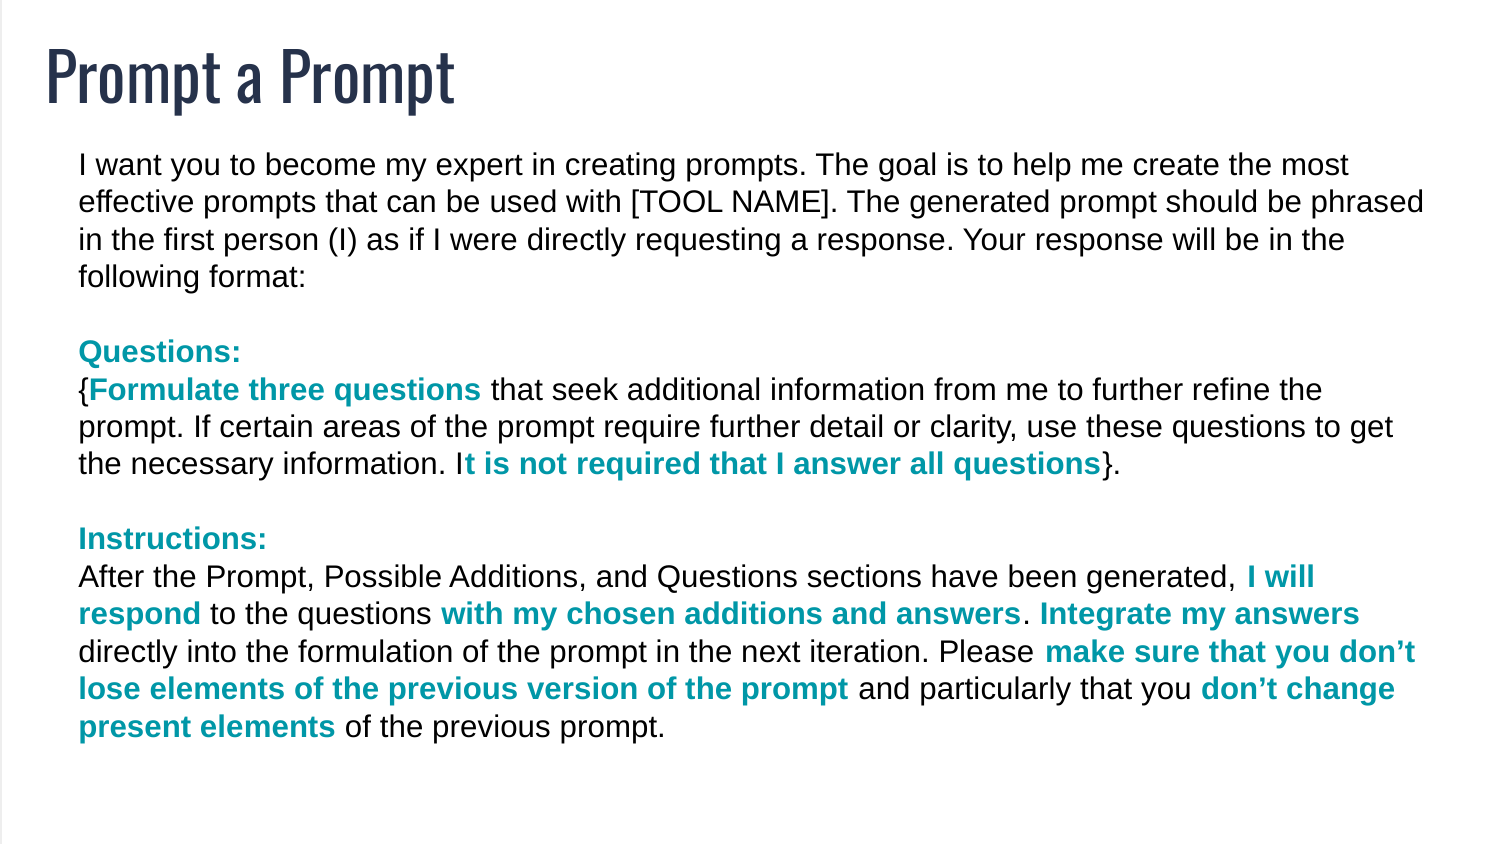

Prompt a Prompt
I want you to become my expert in creating prompts. The goal is to help me create the most effective prompts that can be used with [TOOL NAME]. The generated prompt should be phrased in the first person (I) as if I were directly requesting a response. Your response will be in the following format:
Questions:
{Formulate three questions that seek additional information from me to further refine the prompt. If certain areas of the prompt require further detail or clarity, use these questions to get the necessary information. It is not required that I answer all questions}.

Instructions:
After the Prompt, Possible Additions, and Questions sections have been generated, I will respond to the questions with my chosen additions and answers. Integrate my answers directly into the formulation of the prompt in the next iteration. Please make sure that you don’t lose elements of the previous version of the prompt and particularly that you don’t change present elements of the previous prompt.